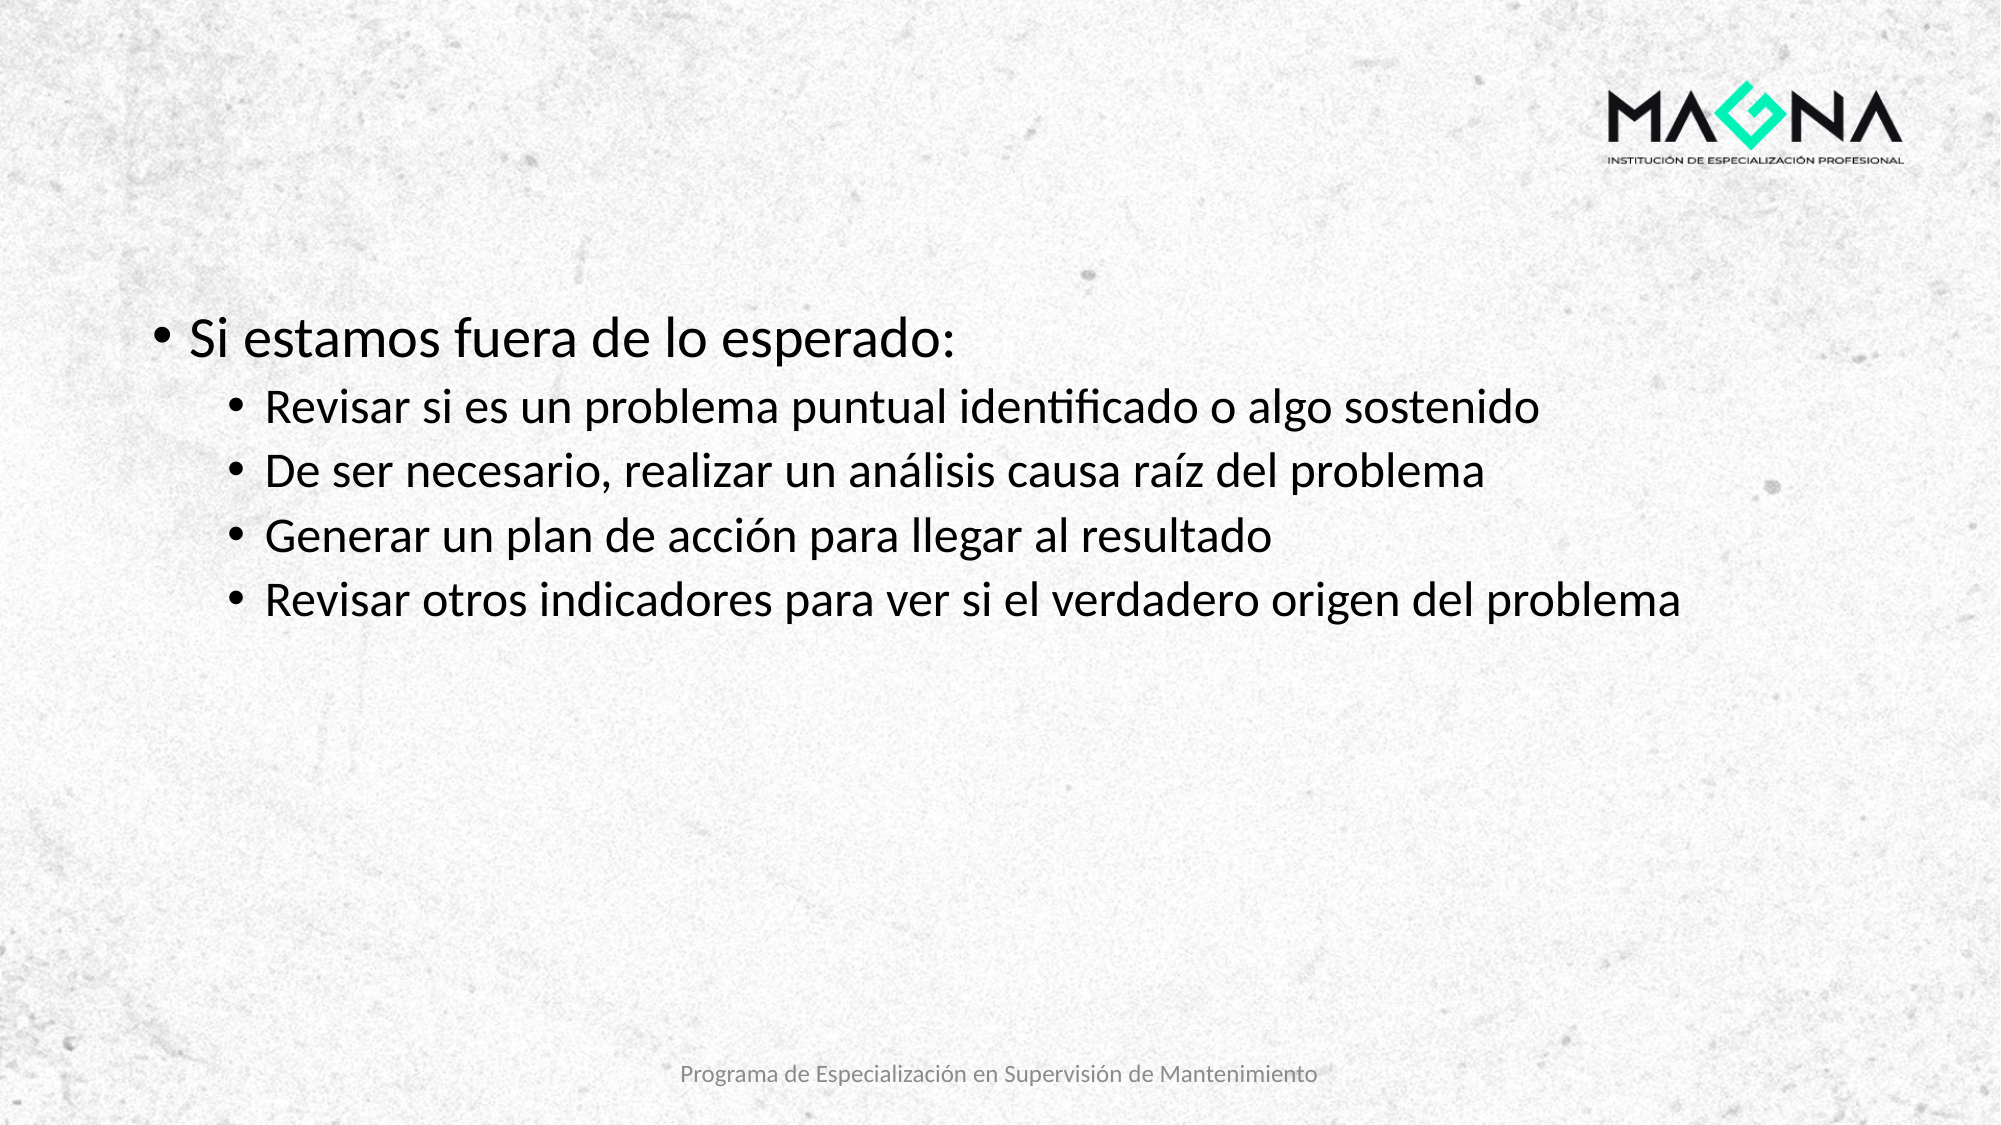

#
Si estamos fuera de lo esperado:
Revisar si es un problema puntual identificado o algo sostenido
De ser necesario, realizar un análisis causa raíz del problema
Generar un plan de acción para llegar al resultado
Revisar otros indicadores para ver si el verdadero origen del problema